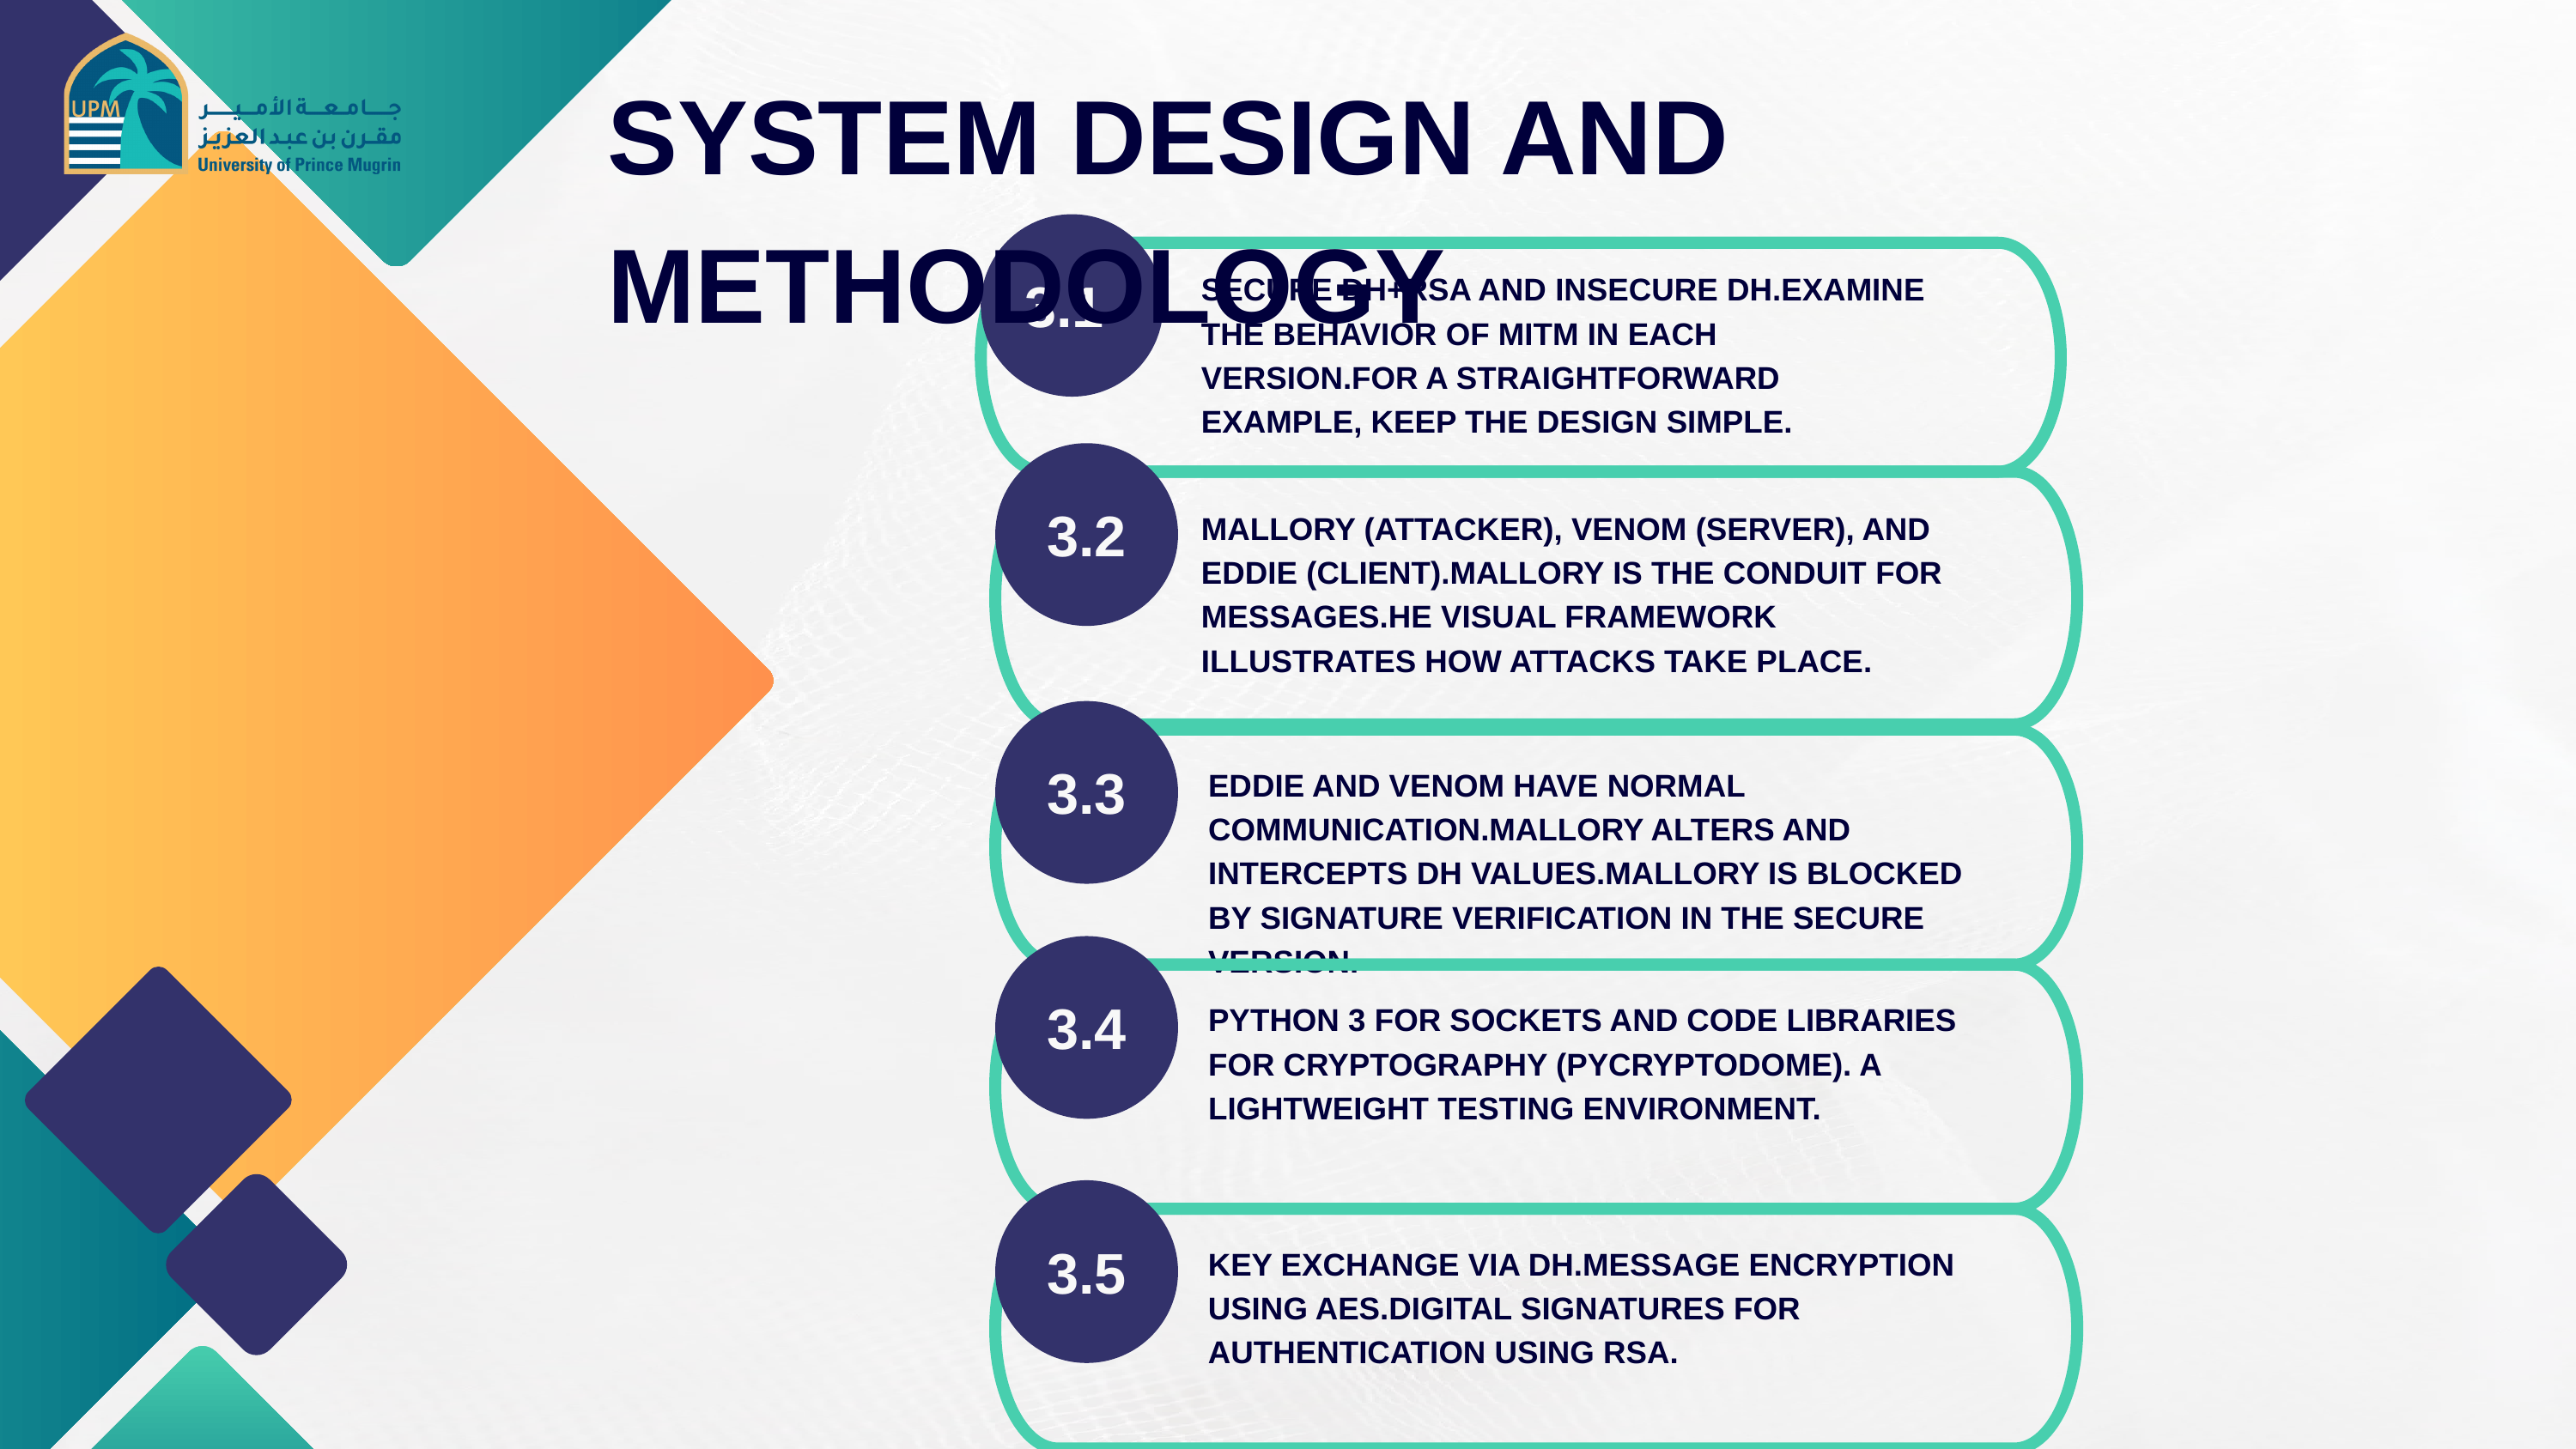

SYSTEM DESIGN AND METHODOLOGY

3.1

SECURE DH+RSA AND INSECURE DH.EXAMINE THE BEHAVIOR OF MITM IN EACH VERSION.FOR A STRAIGHTFORWARD EXAMPLE, KEEP THE DESIGN SIMPLE.

3.2

MALLORY (ATTACKER), VENOM (SERVER), AND EDDIE (CLIENT).MALLORY IS THE CONDUIT FOR MESSAGES.HE VISUAL FRAMEWORK ILLUSTRATES HOW ATTACKS TAKE PLACE.

3.3

EDDIE AND VENOM HAVE NORMAL COMMUNICATION.MALLORY ALTERS AND INTERCEPTS DH VALUES.MALLORY IS BLOCKED BY SIGNATURE VERIFICATION IN THE SECURE VERSION.

3.4

PYTHON 3 FOR SOCKETS AND CODE LIBRARIES FOR CRYPTOGRAPHY (PYCRYPTODOME). A LIGHTWEIGHT TESTING ENVIRONMENT.

3.5

KEY EXCHANGE VIA DH.MESSAGE ENCRYPTION USING AES.DIGITAL SIGNATURES FOR AUTHENTICATION USING RSA.